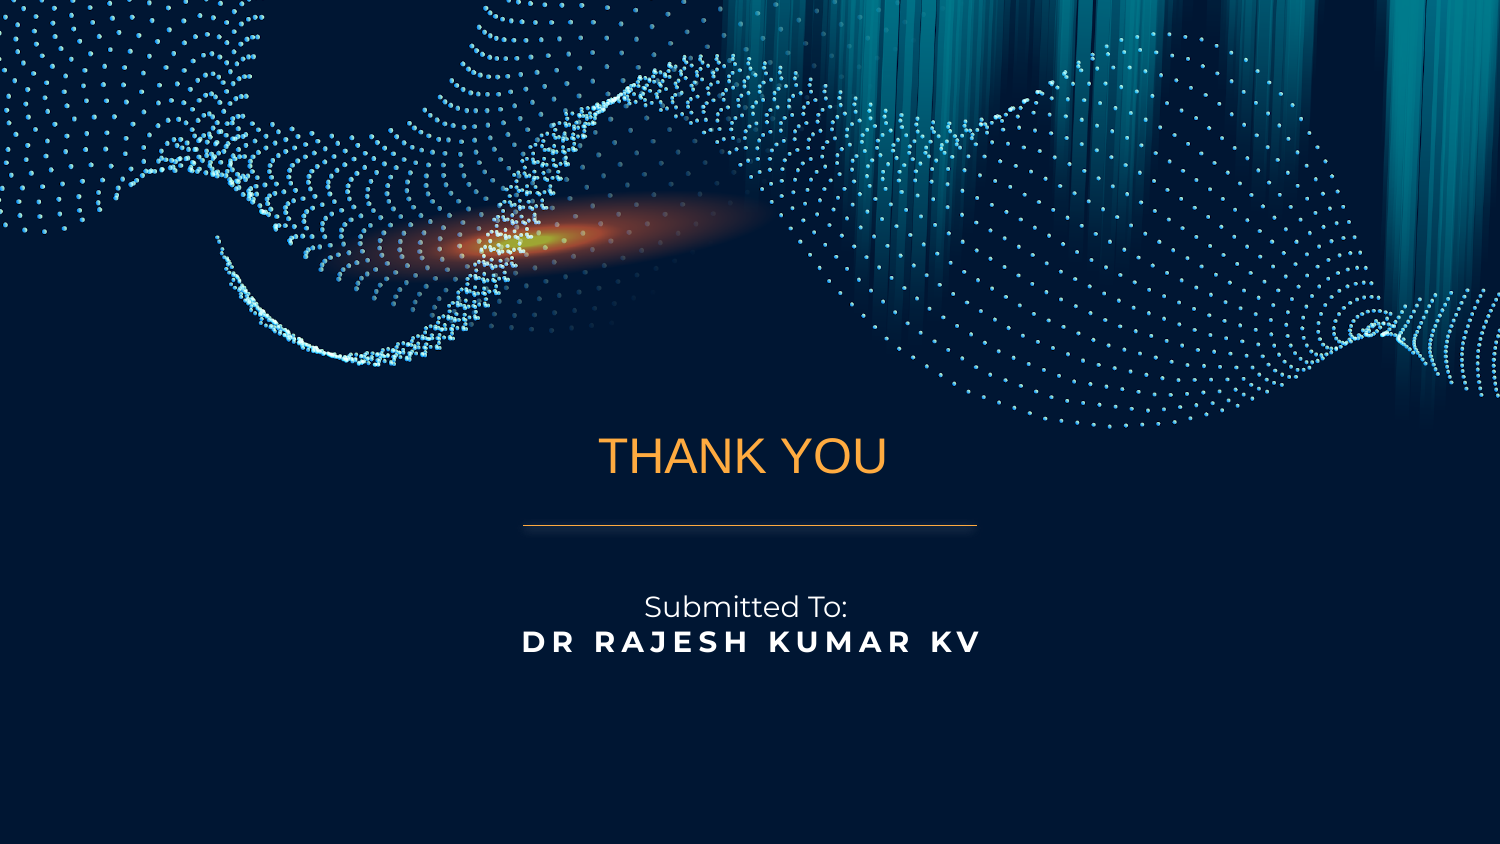

# THANK YOU
Submitted To:
Dr Rajesh Kumar KV